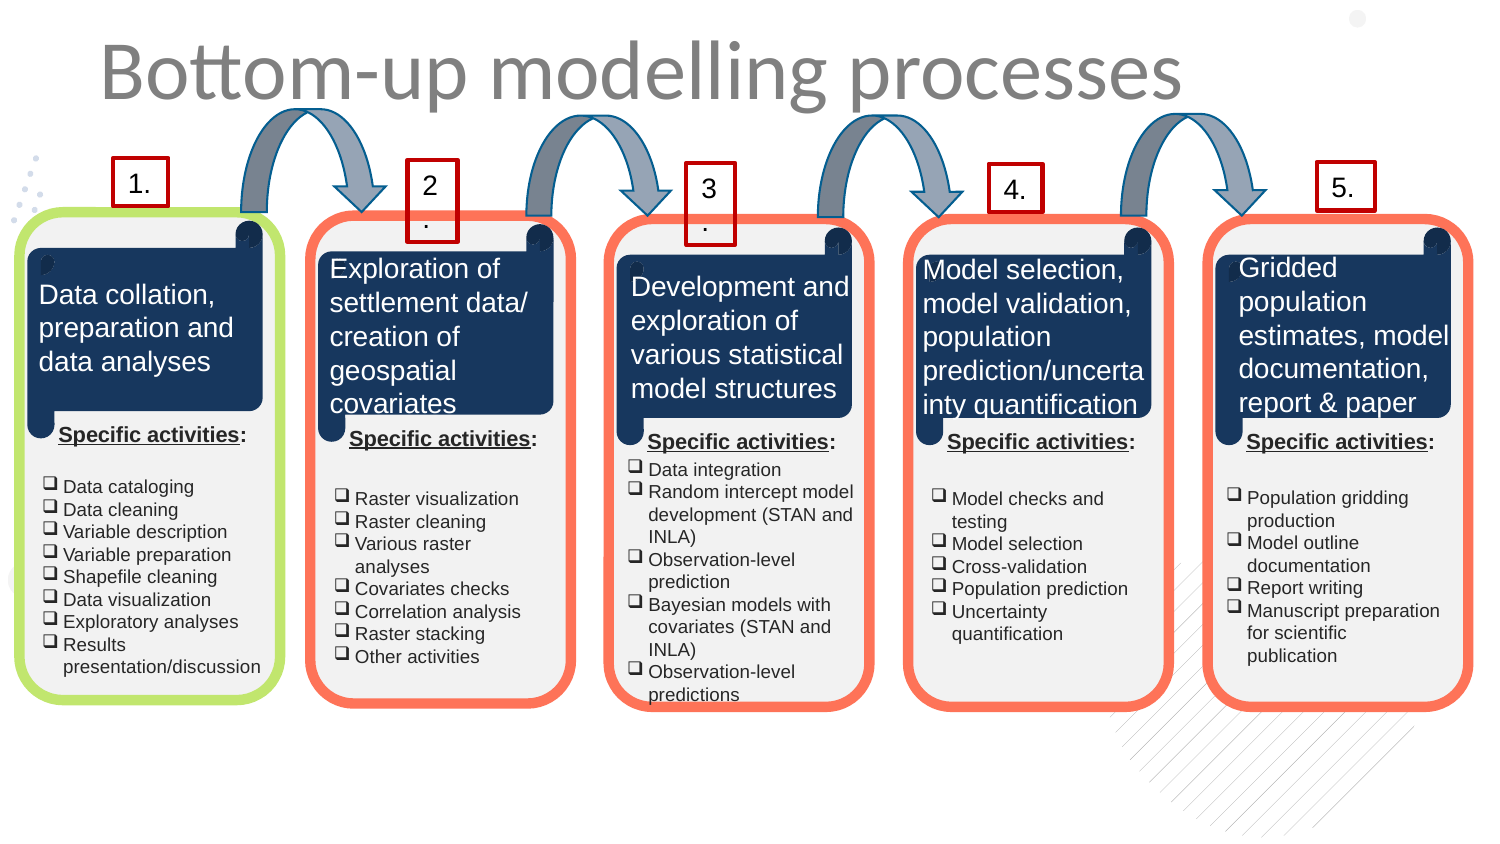

Bottom-up modelling processes

Data cataloging
Data cleaning
Variable description
Variable preparation
Shapefile cleaning
Data visualization
Exploratory analyses
Results presentation/discussion

Data collation, preparation and data analyses
Specific activities:

Exploration of settlement data/ creation of geospatial covariates
Specific activities:

Development and exploration of various statistical model structures
Specific activities:

Model selection, model validation, population prediction/uncertainty quantification
Specific activities:

Gridded population estimates, model documentation, report & paper
Specific activities:
1.
2.
5.
3.
4.
Data integration
Random intercept model development (STAN and INLA)
Observation-level prediction
Bayesian models with covariates (STAN and INLA)
Observation-level predictions

Population gridding production
Model outline documentation
Report writing
Manuscript preparation for scientific publication

Raster visualization
Raster cleaning
Various raster analyses
Covariates checks
Correlation analysis
Raster stacking
Other activities
Model checks and testing
Model selection
Cross-validation
Population prediction
Uncertainty quantification